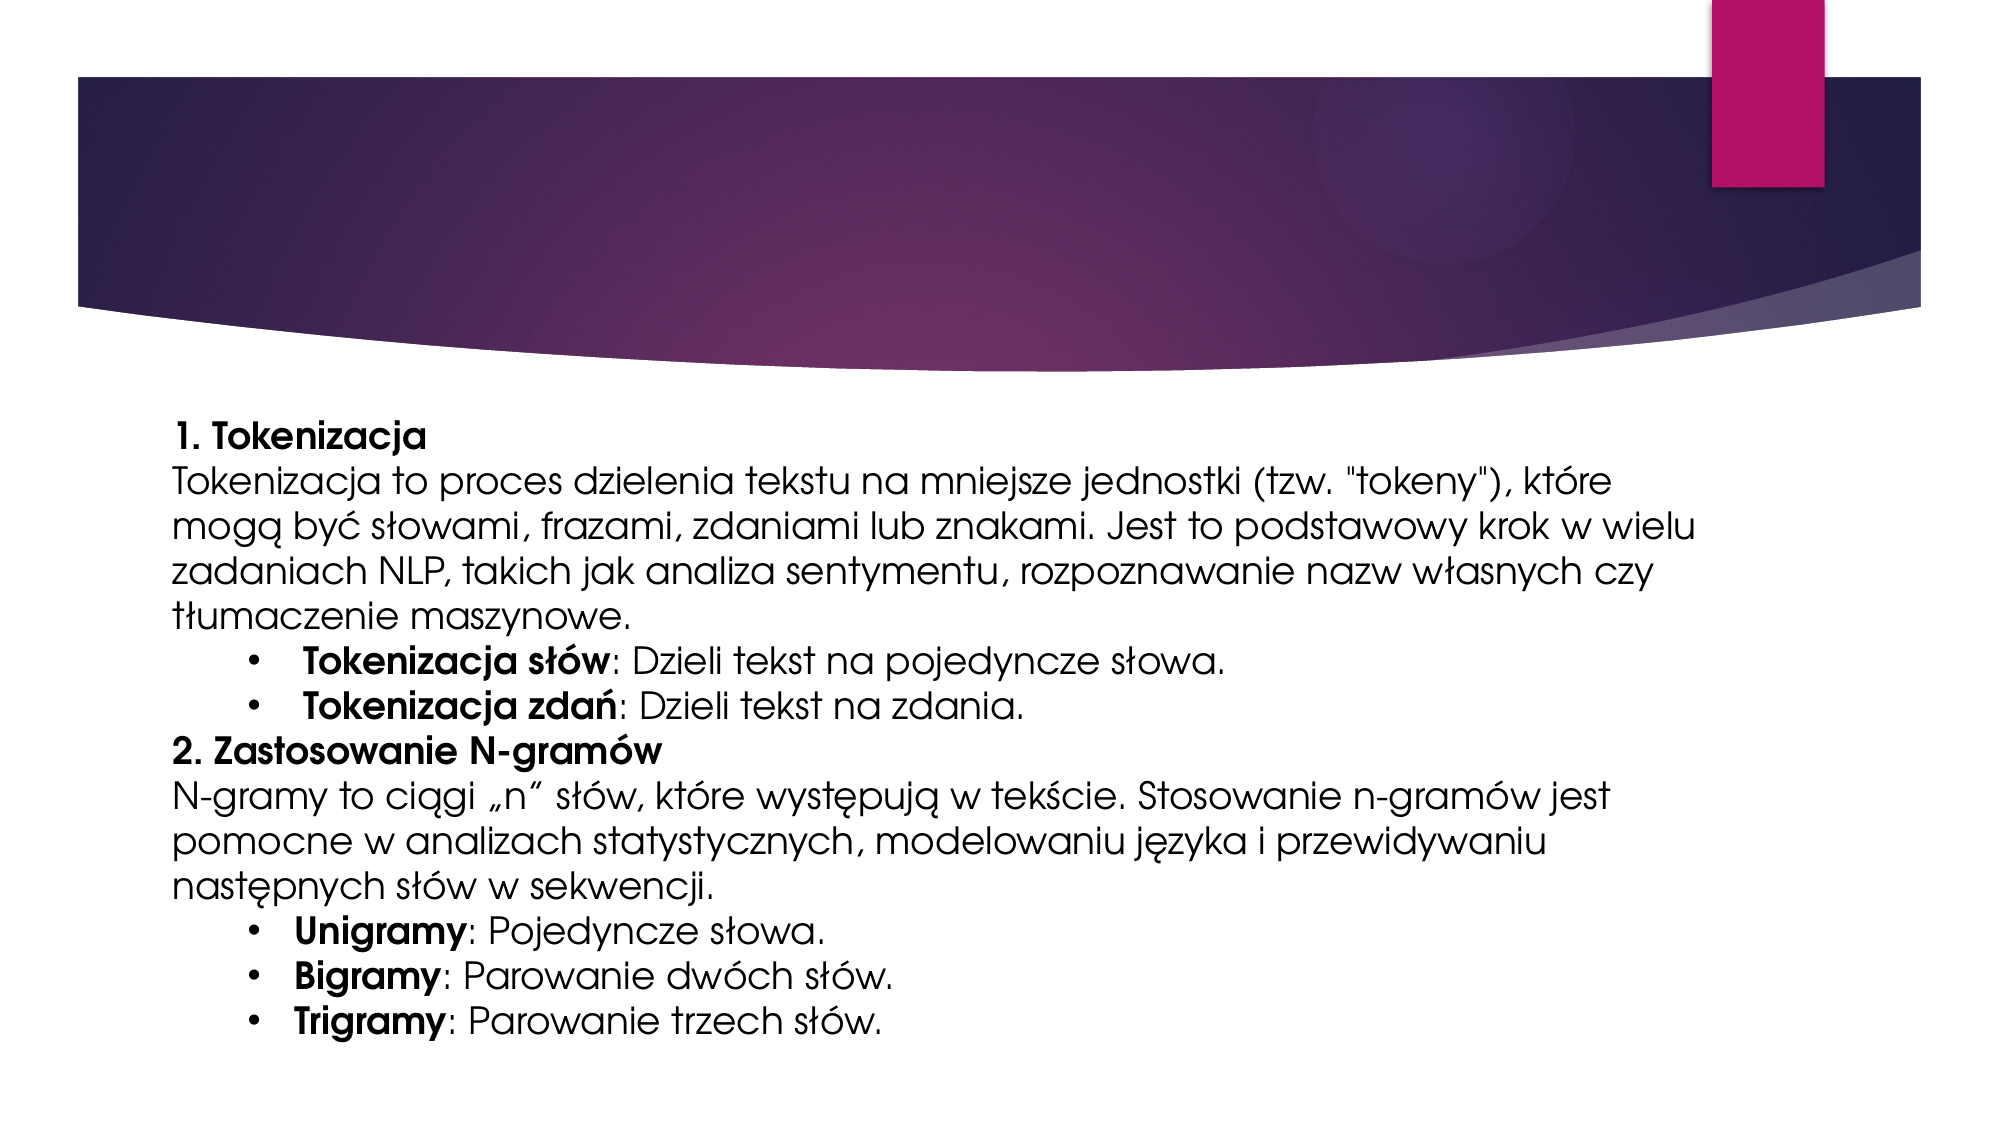

#
1. Tokenizacja
Tokenizacja to proces dzielenia tekstu na mniejsze jednostki (tzw. "tokeny"), które mogą być słowami, frazami, zdaniami lub znakami. Jest to podstawowy krok w wielu zadaniach NLP, takich jak analiza sentymentu, rozpoznawanie nazw własnych czy tłumaczenie maszynowe.
Tokenizacja słów: Dzieli tekst na pojedyncze słowa.
Tokenizacja zdań: Dzieli tekst na zdania.
2. Zastosowanie N-gramów
N-gramy to ciągi „n” słów, które występują w tekście. Stosowanie n-gramów jest pomocne w analizach statystycznych, modelowaniu języka i przewidywaniu następnych słów w sekwencji.
Unigramy: Pojedyncze słowa.
Bigramy: Parowanie dwóch słów.
Trigramy: Parowanie trzech słów.